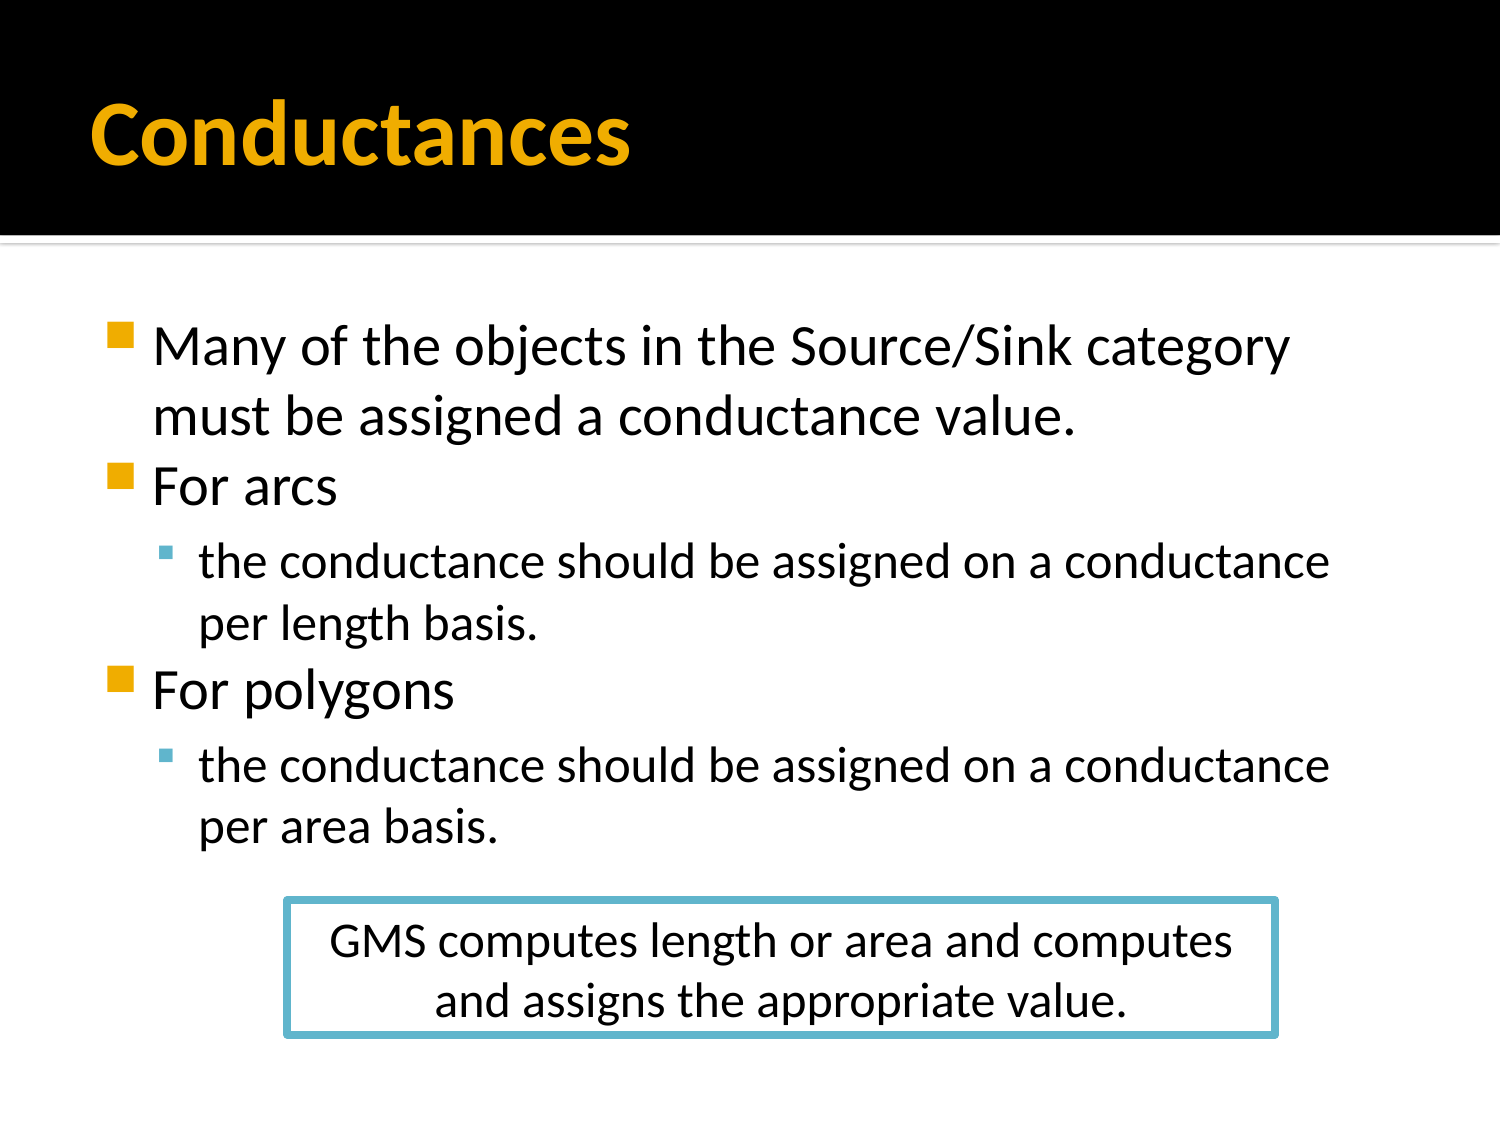

# Conductances
Many of the objects in the Source/Sink category must be assigned a conductance value.
For arcs
the conductance should be assigned on a conductance per length basis.
For polygons
the conductance should be assigned on a conductance per area basis.
GMS computes length or area and computes and assigns the appropriate value.